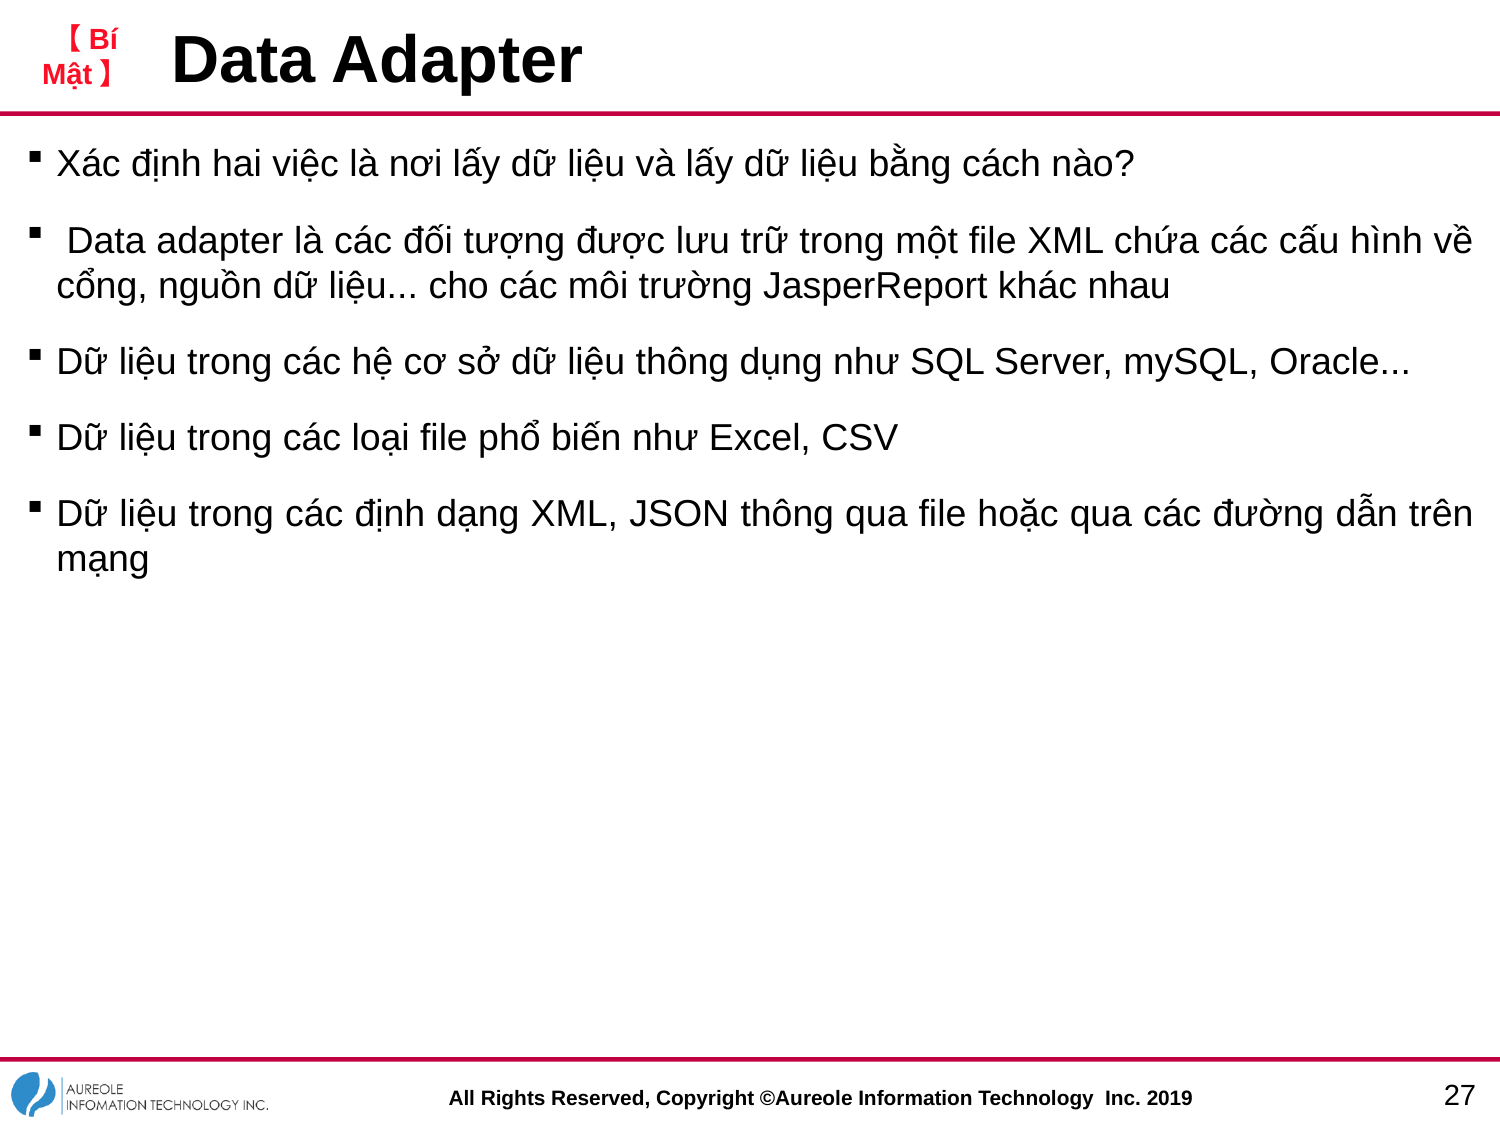

# Data Adapter
Xác định hai việc là nơi lấy dữ liệu và lấy dữ liệu bằng cách nào?
 Data adapter là các đối tượng được lưu trữ trong một file XML chứa các cấu hình về cổng, nguồn dữ liệu... cho các môi trường JasperReport khác nhau
Dữ liệu trong các hệ cơ sở dữ liệu thông dụng như SQL Server, mySQL, Oracle...
Dữ liệu trong các loại file phổ biến như Excel, CSV
Dữ liệu trong các định dạng XML, JSON thông qua file hoặc qua các đường dẫn trên mạng

27